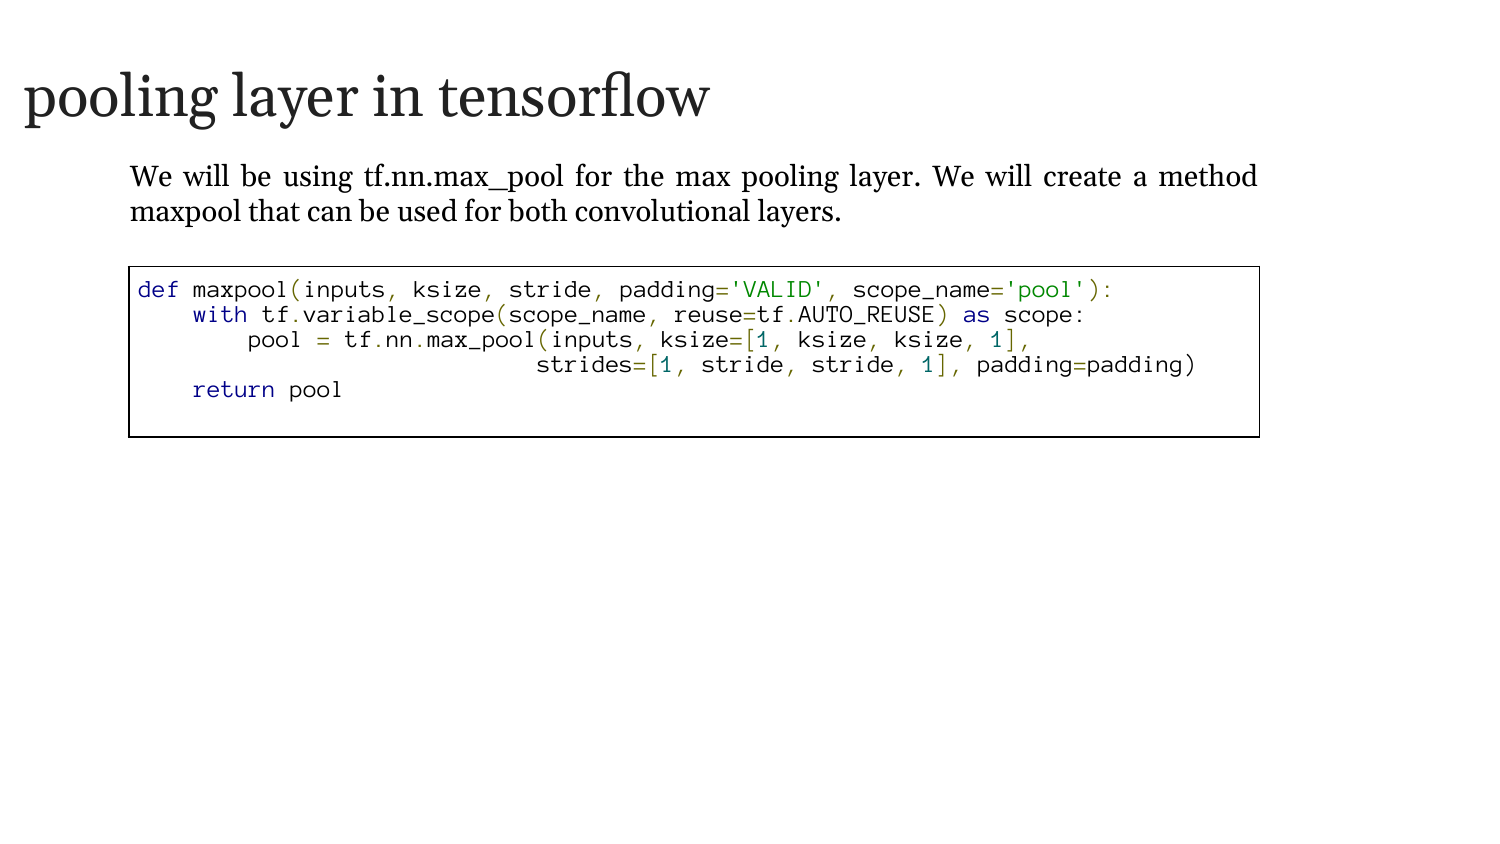

# pooling layer in tensorflow
We will be using tf.nn.max_pool for the max pooling layer. We will create a method maxpool that can be used for both convolutional layers.
| def maxpool(inputs, ksize, stride, padding='VALID', scope\_name='pool'): with tf.variable\_scope(scope\_name, reuse=tf.AUTO\_REUSE) as scope: pool = tf.nn.max\_pool(inputs, ksize=[1, ksize, ksize, 1], strides=[1, stride, stride, 1], padding=padding) return pool |
| --- |